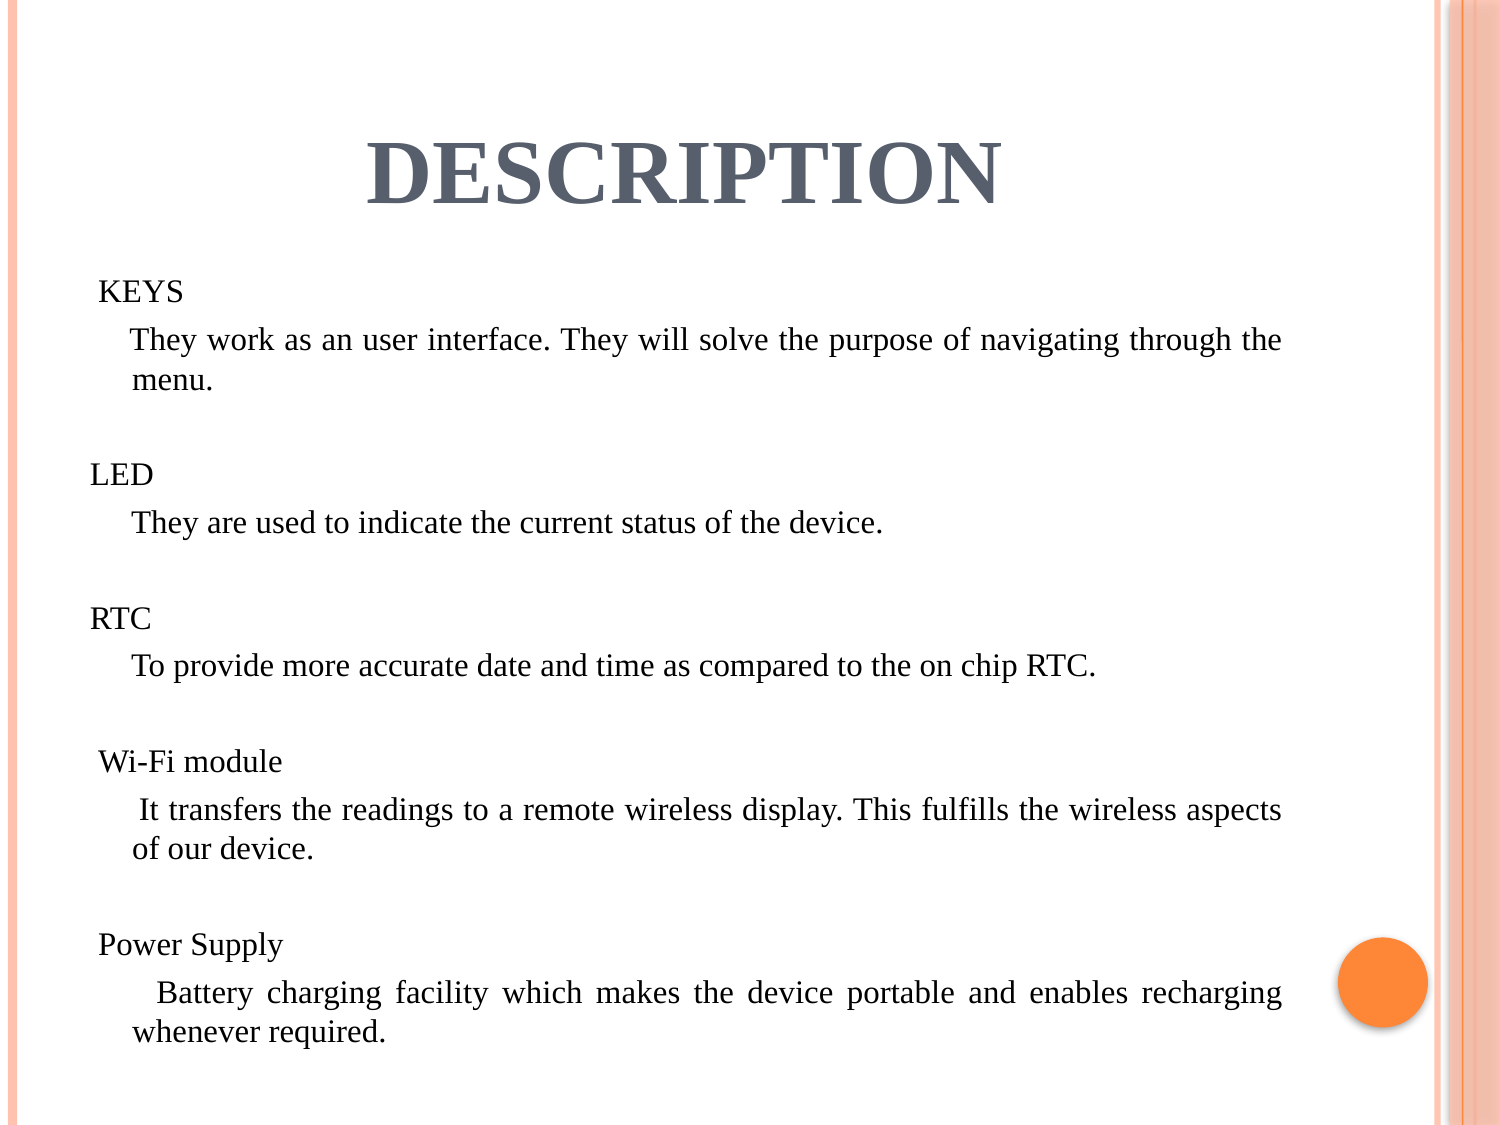

# DESCRIPTION
 KEYS
    They work as an user interface. They will solve the purpose of navigating through the menu.

LED
     They are used to indicate the current status of the device.

RTC
     To provide more accurate date and time as compared to the on chip RTC.

 Wi-Fi module
     It transfers the readings to a remote wireless display. This fulfills the wireless aspects of our device.

 Power Supply
     Battery charging facility which makes the device portable and enables recharging whenever required.